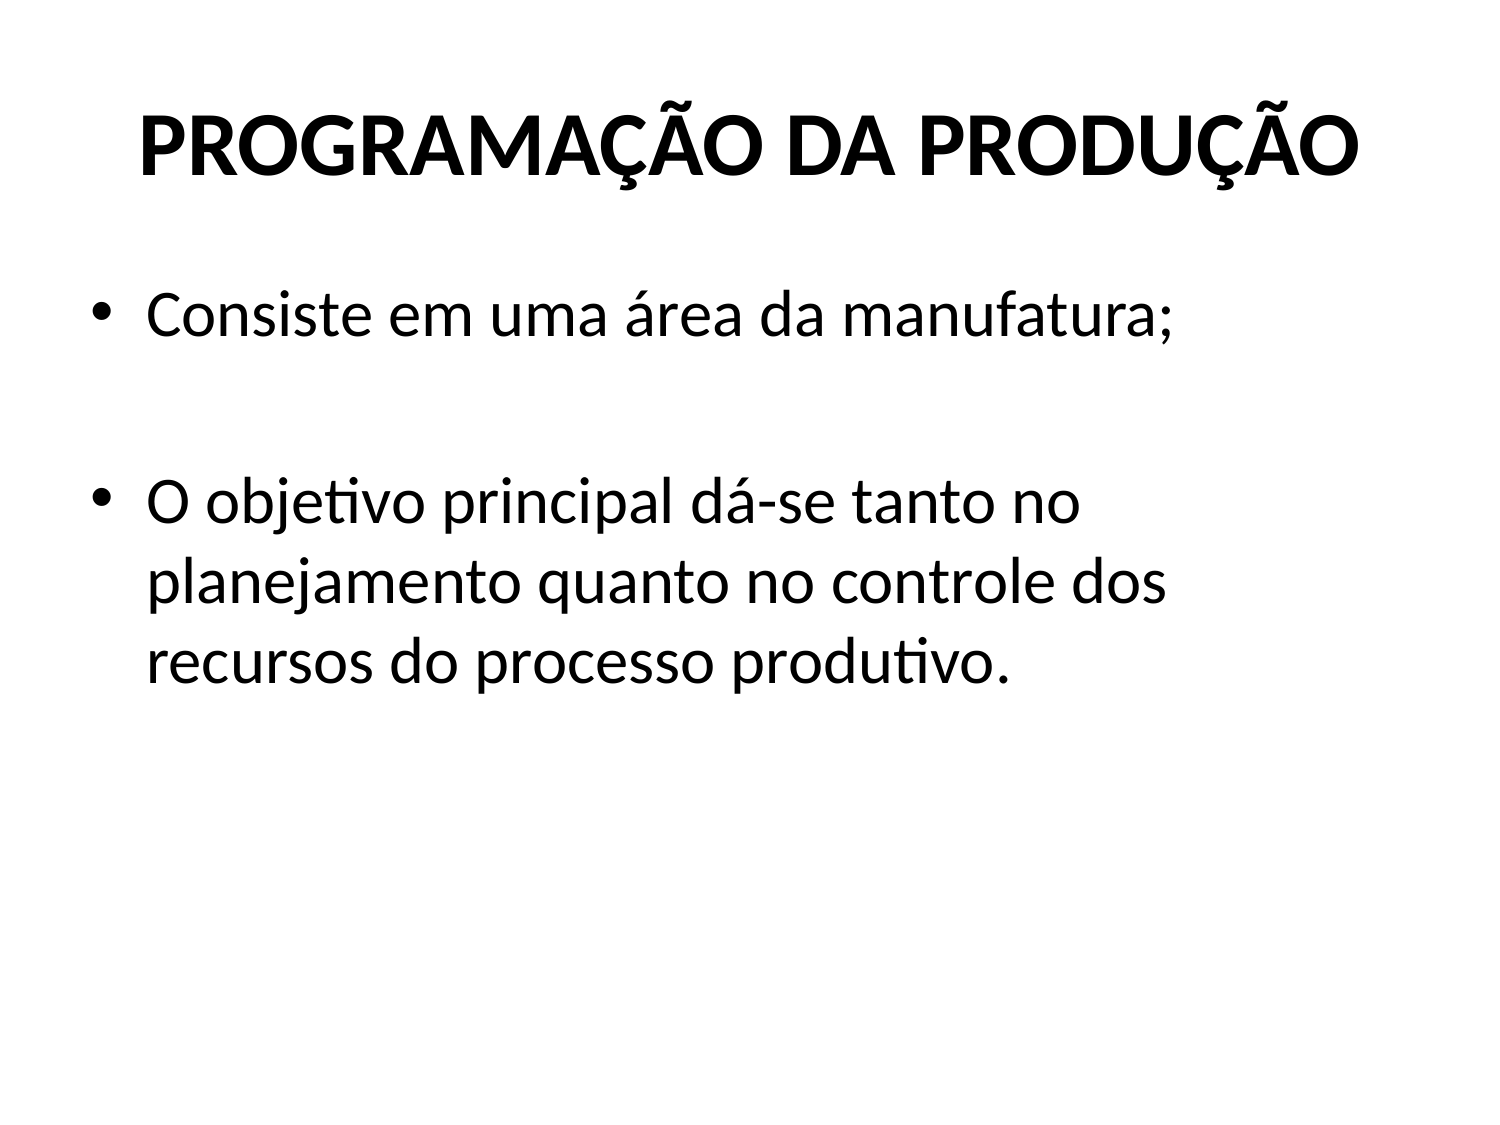

# PROGRAMAÇÃO DA PRODUÇÃO
Consiste em uma área da manufatura;

O objetivo principal dá-se tanto no planejamento quanto no controle dos recursos do processo produtivo.